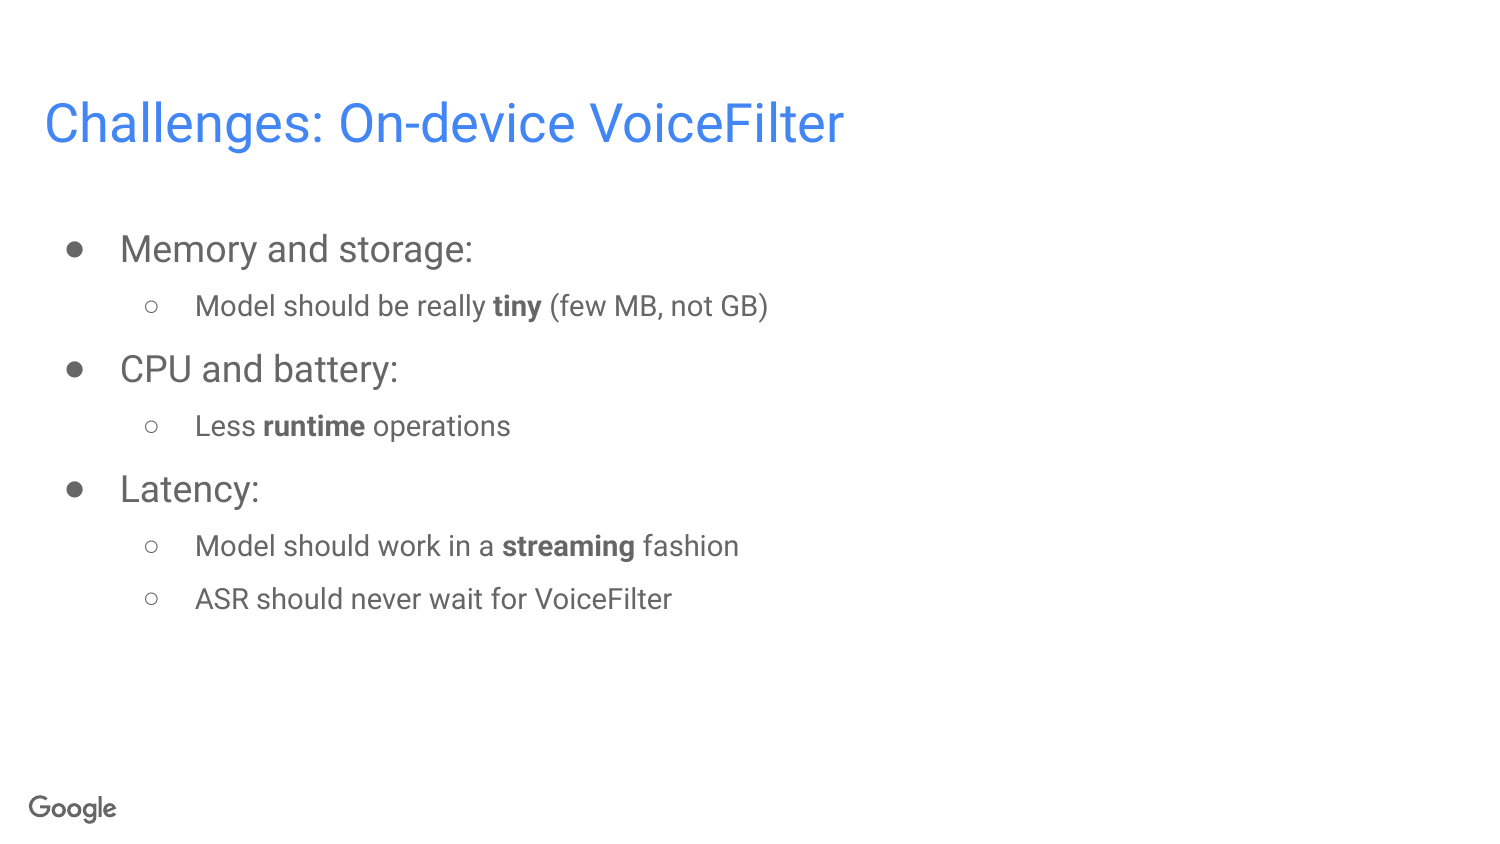

# Challenges: On-device VoiceFilter
Memory and storage:
Model should be really tiny (few MB, not GB)
CPU and battery:
Less runtime operations
Latency:
Model should work in a streaming fashion
ASR should never wait for VoiceFilter